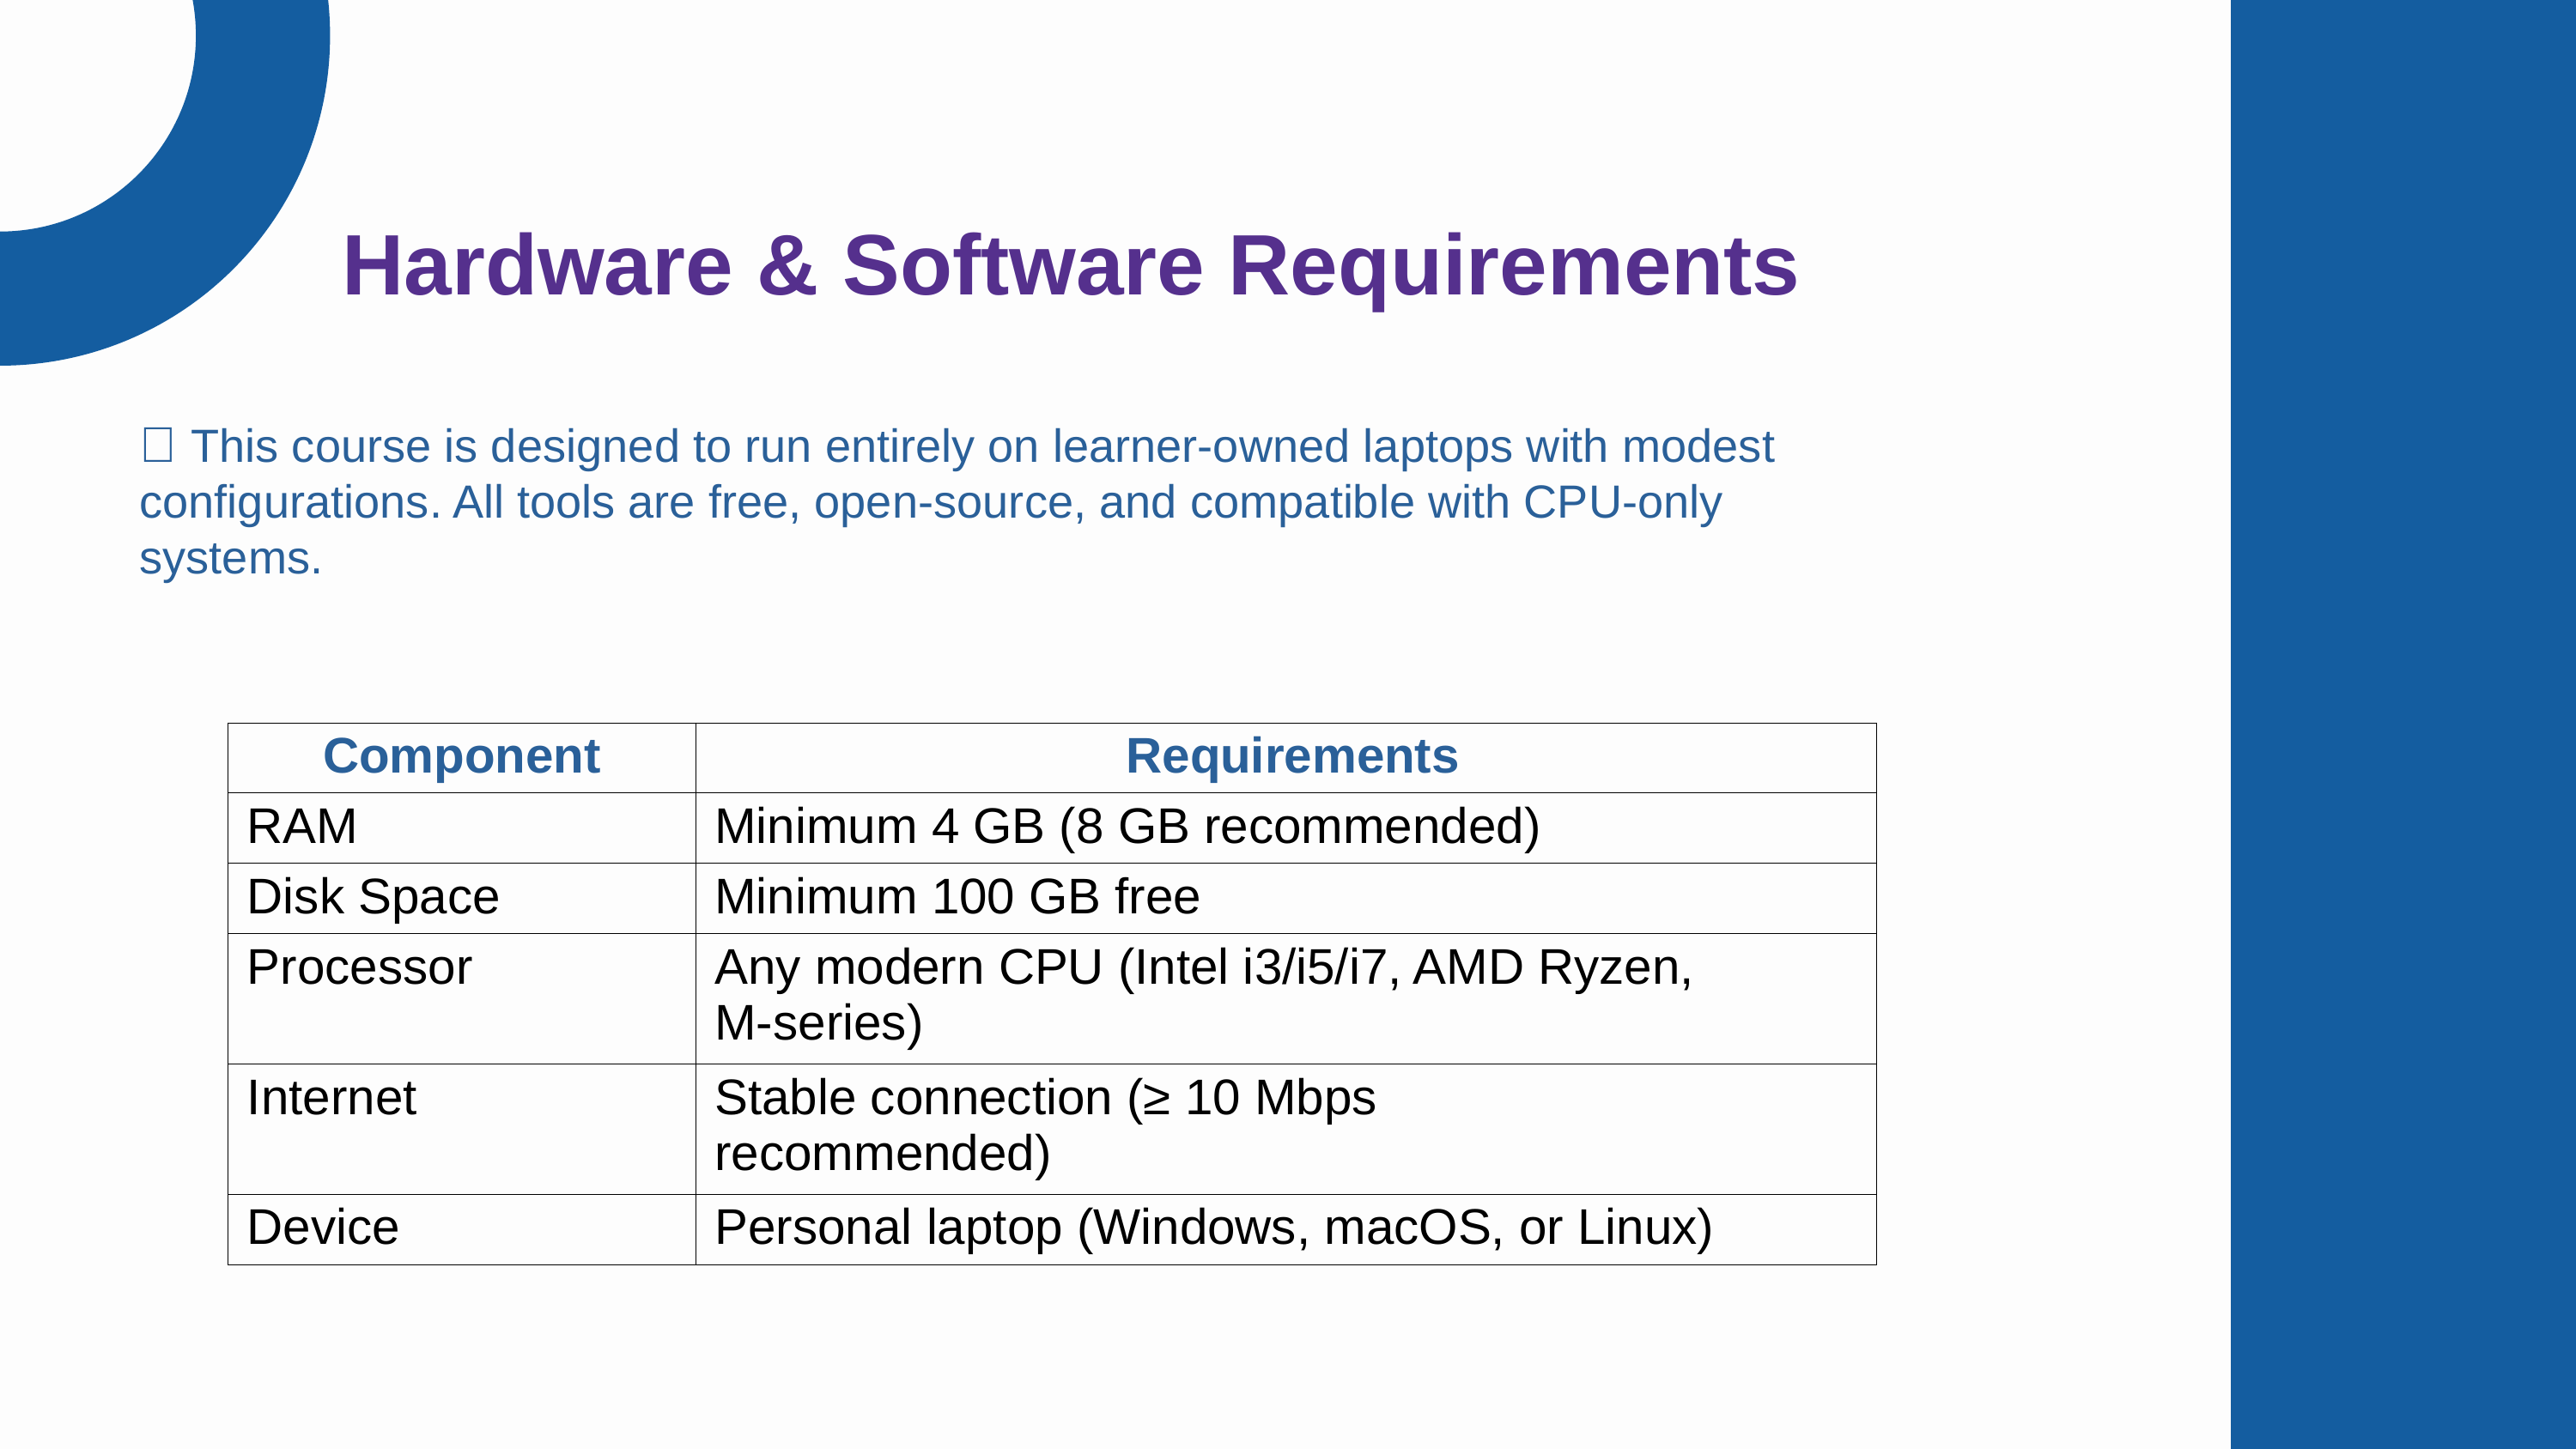

Hardware & Software Requirements
Inaugural Session

🧪 This course is designed to run entirely on learner-owned laptops with modest configurations. All tools are free, open-source, and compatible with CPU-only systems.
| Component | Requirements |
| --- | --- |
| RAM | Minimum 4 GB (8 GB recommended) |
| Disk Space | Minimum 100 GB free |
| Processor | Any modern CPU (Intel i3/i5/i7, AMD Ryzen, M-series) |
| Internet | Stable connection (≥ 10 Mbps recommended) |
| Device | Personal laptop (Windows, macOS, or Linux) |